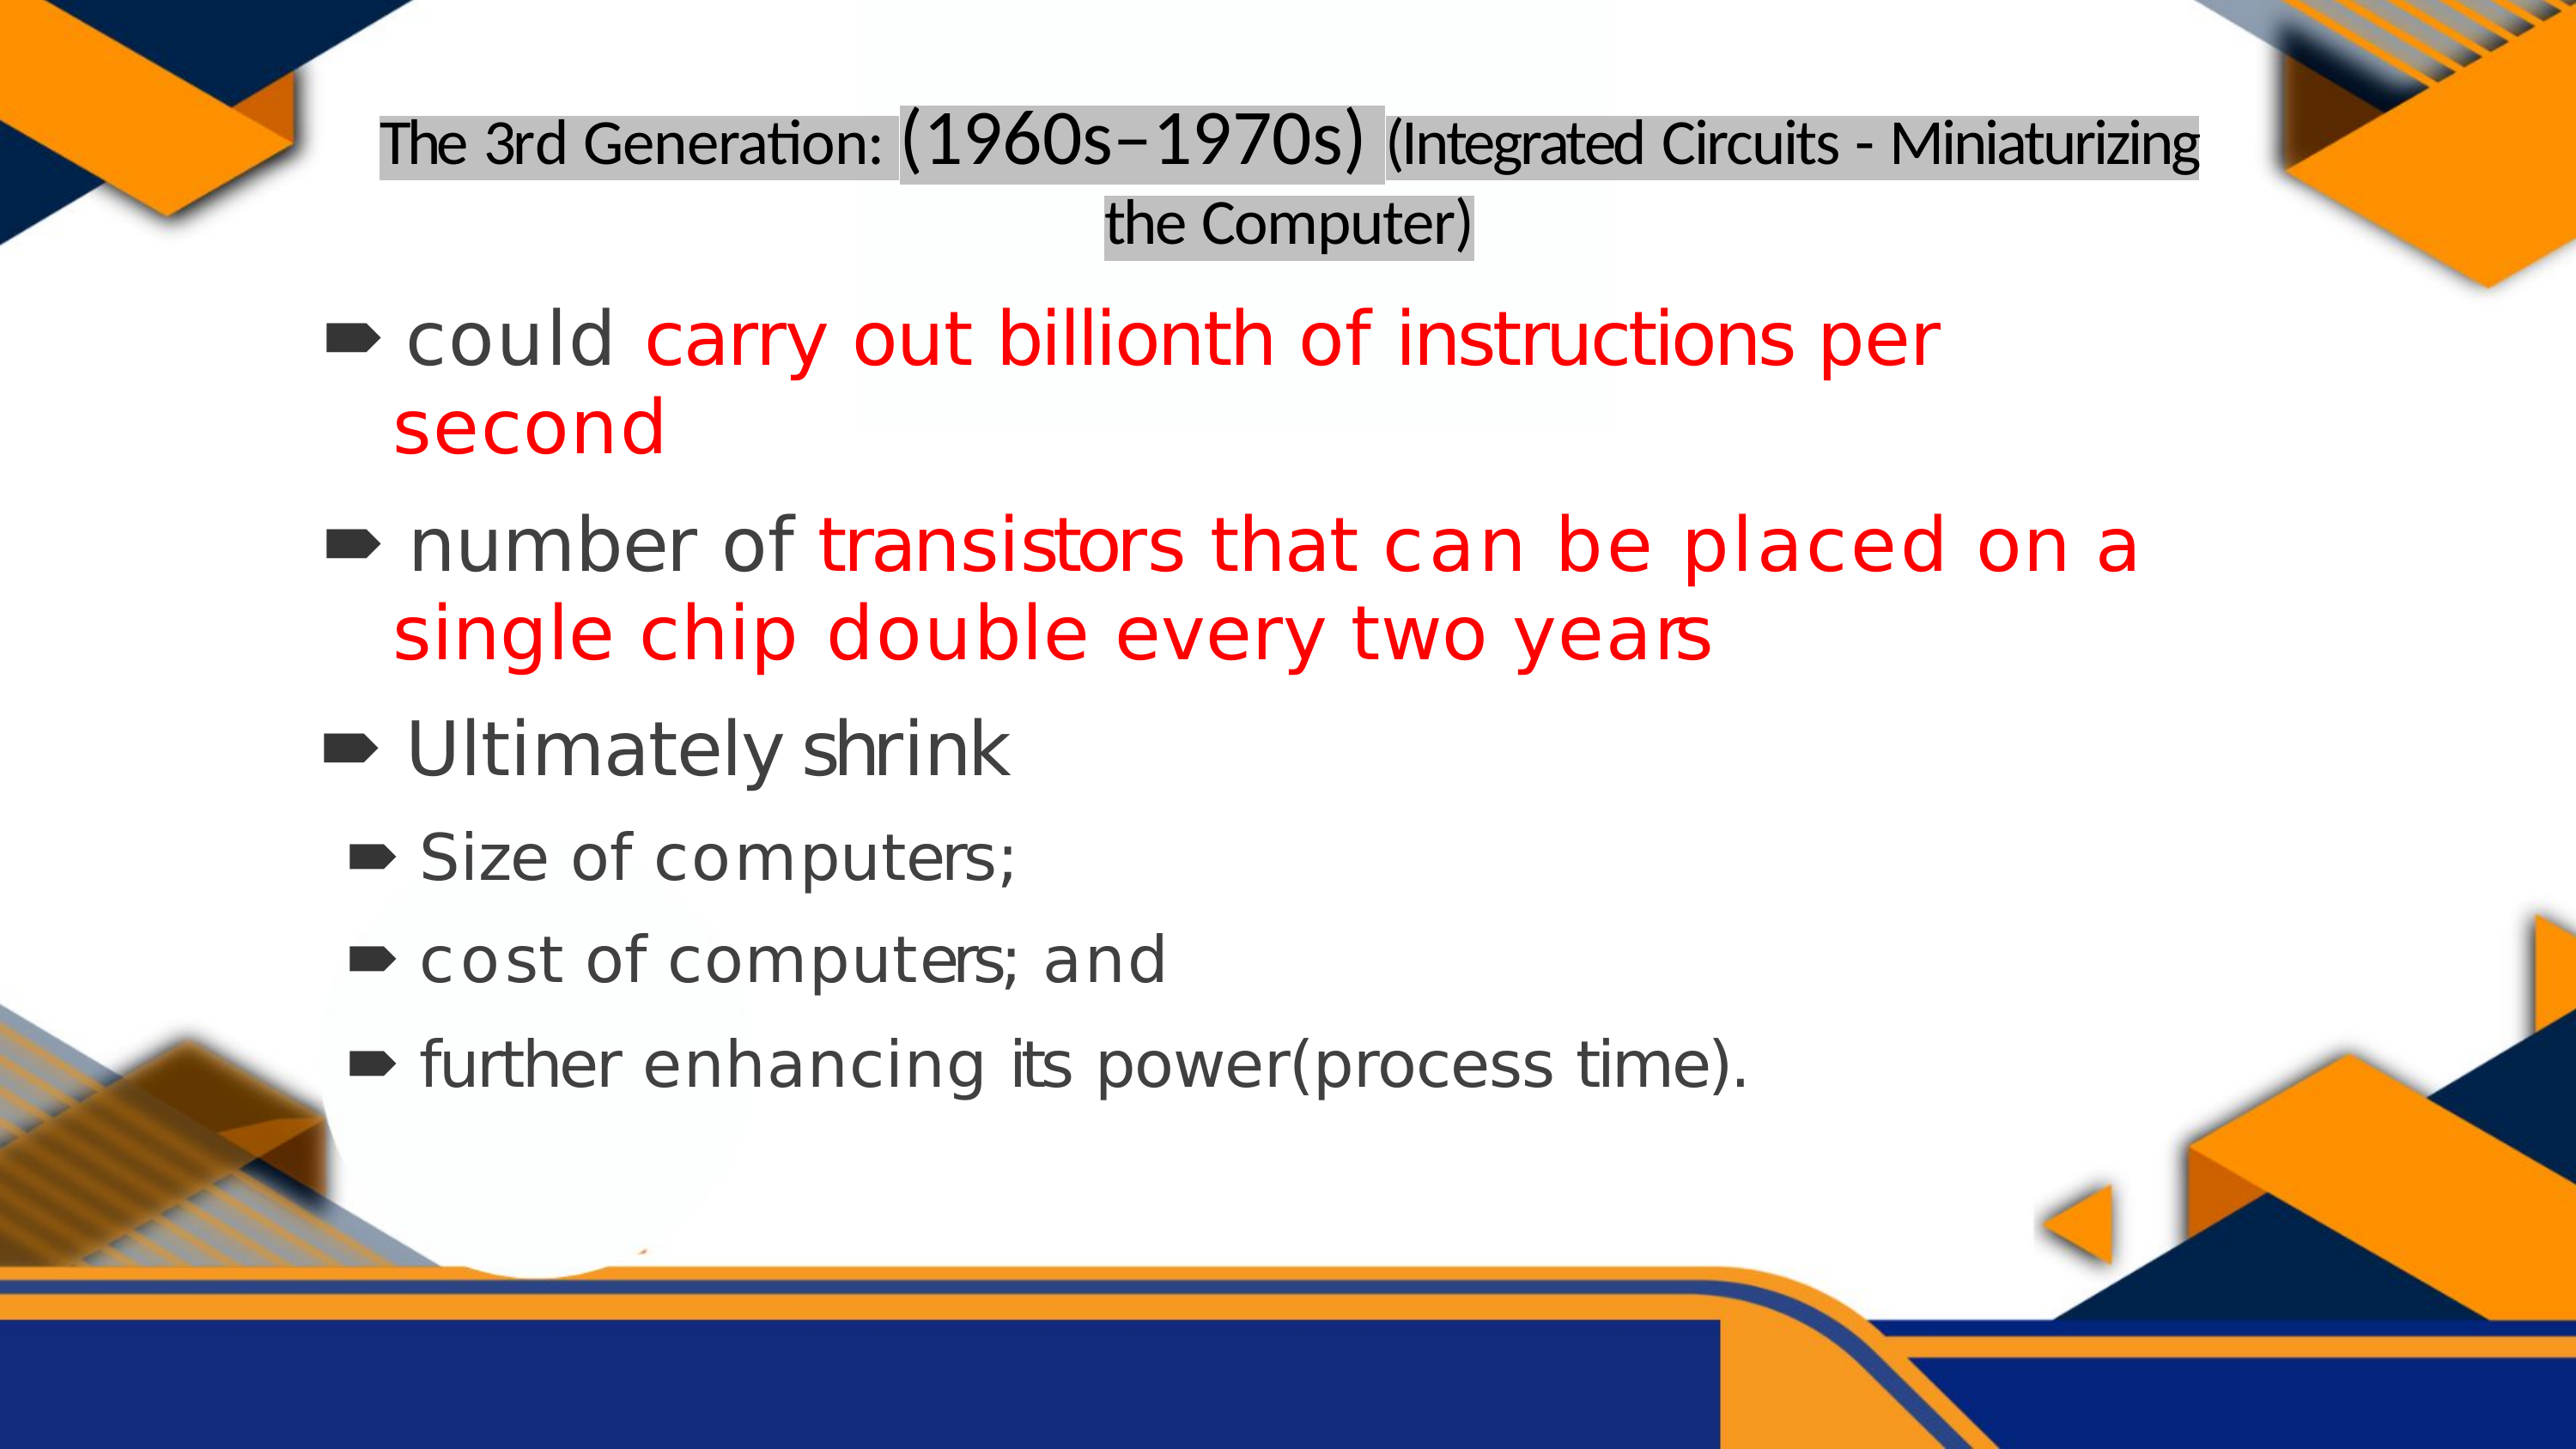

# The 3rd Generation: (1960s–1970s) (Integrated Circuits - Miniaturizing the Computer)
🠶 could carry out billionth of instructions per  second
🠶 number of transistors that can be placed on a  single chip double every two years
🠶 Ultimately shrink
🠶 Size of computers;
🠶 cost of computers; and
🠶 further enhancing its power(process time).